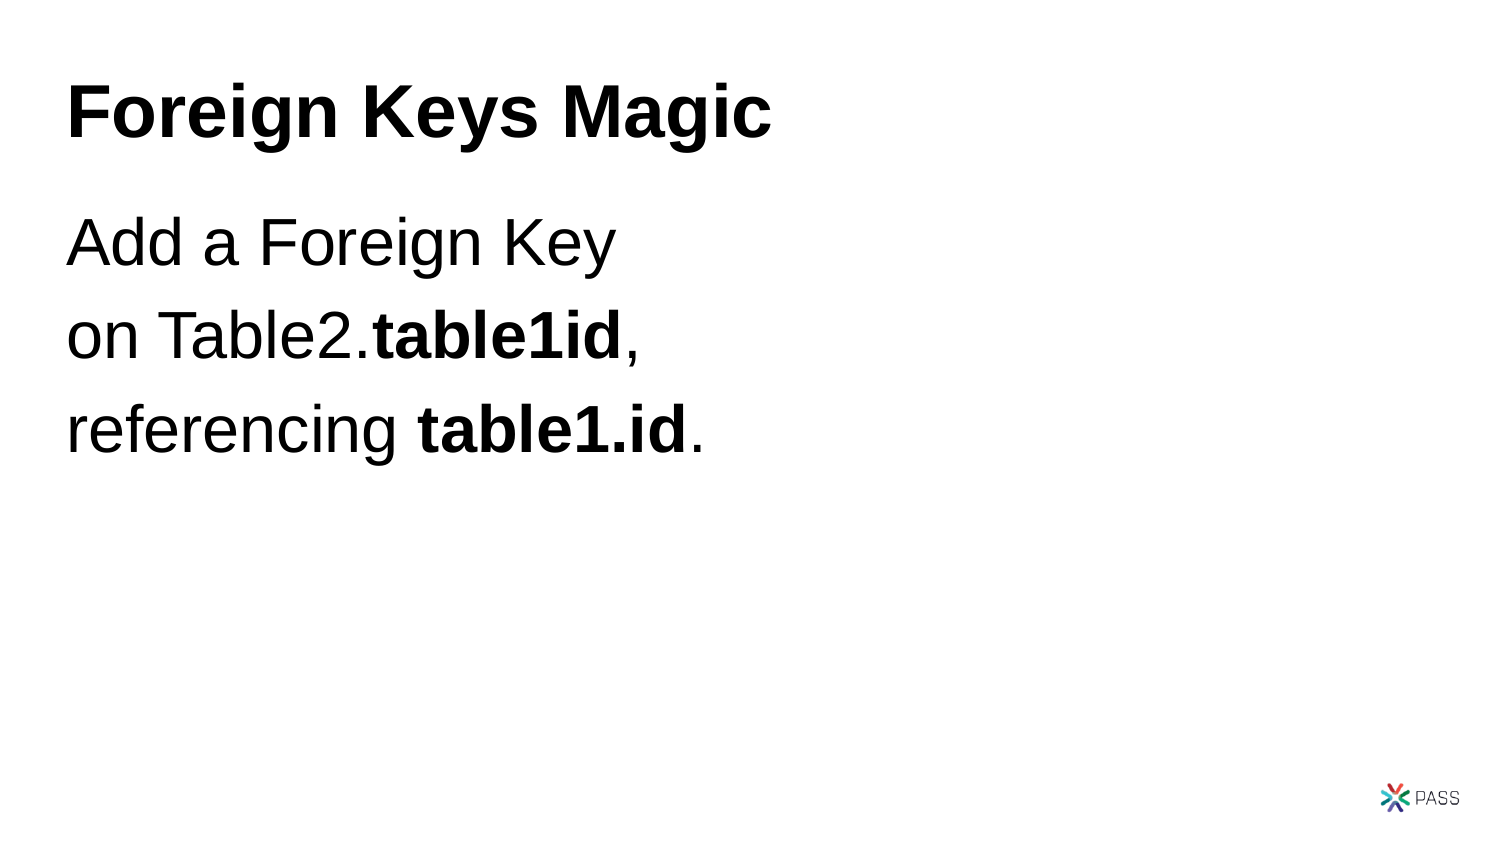

# Foreign Keys Magic
Add a Foreign Key
on Table2.table1id,
referencing table1.id.